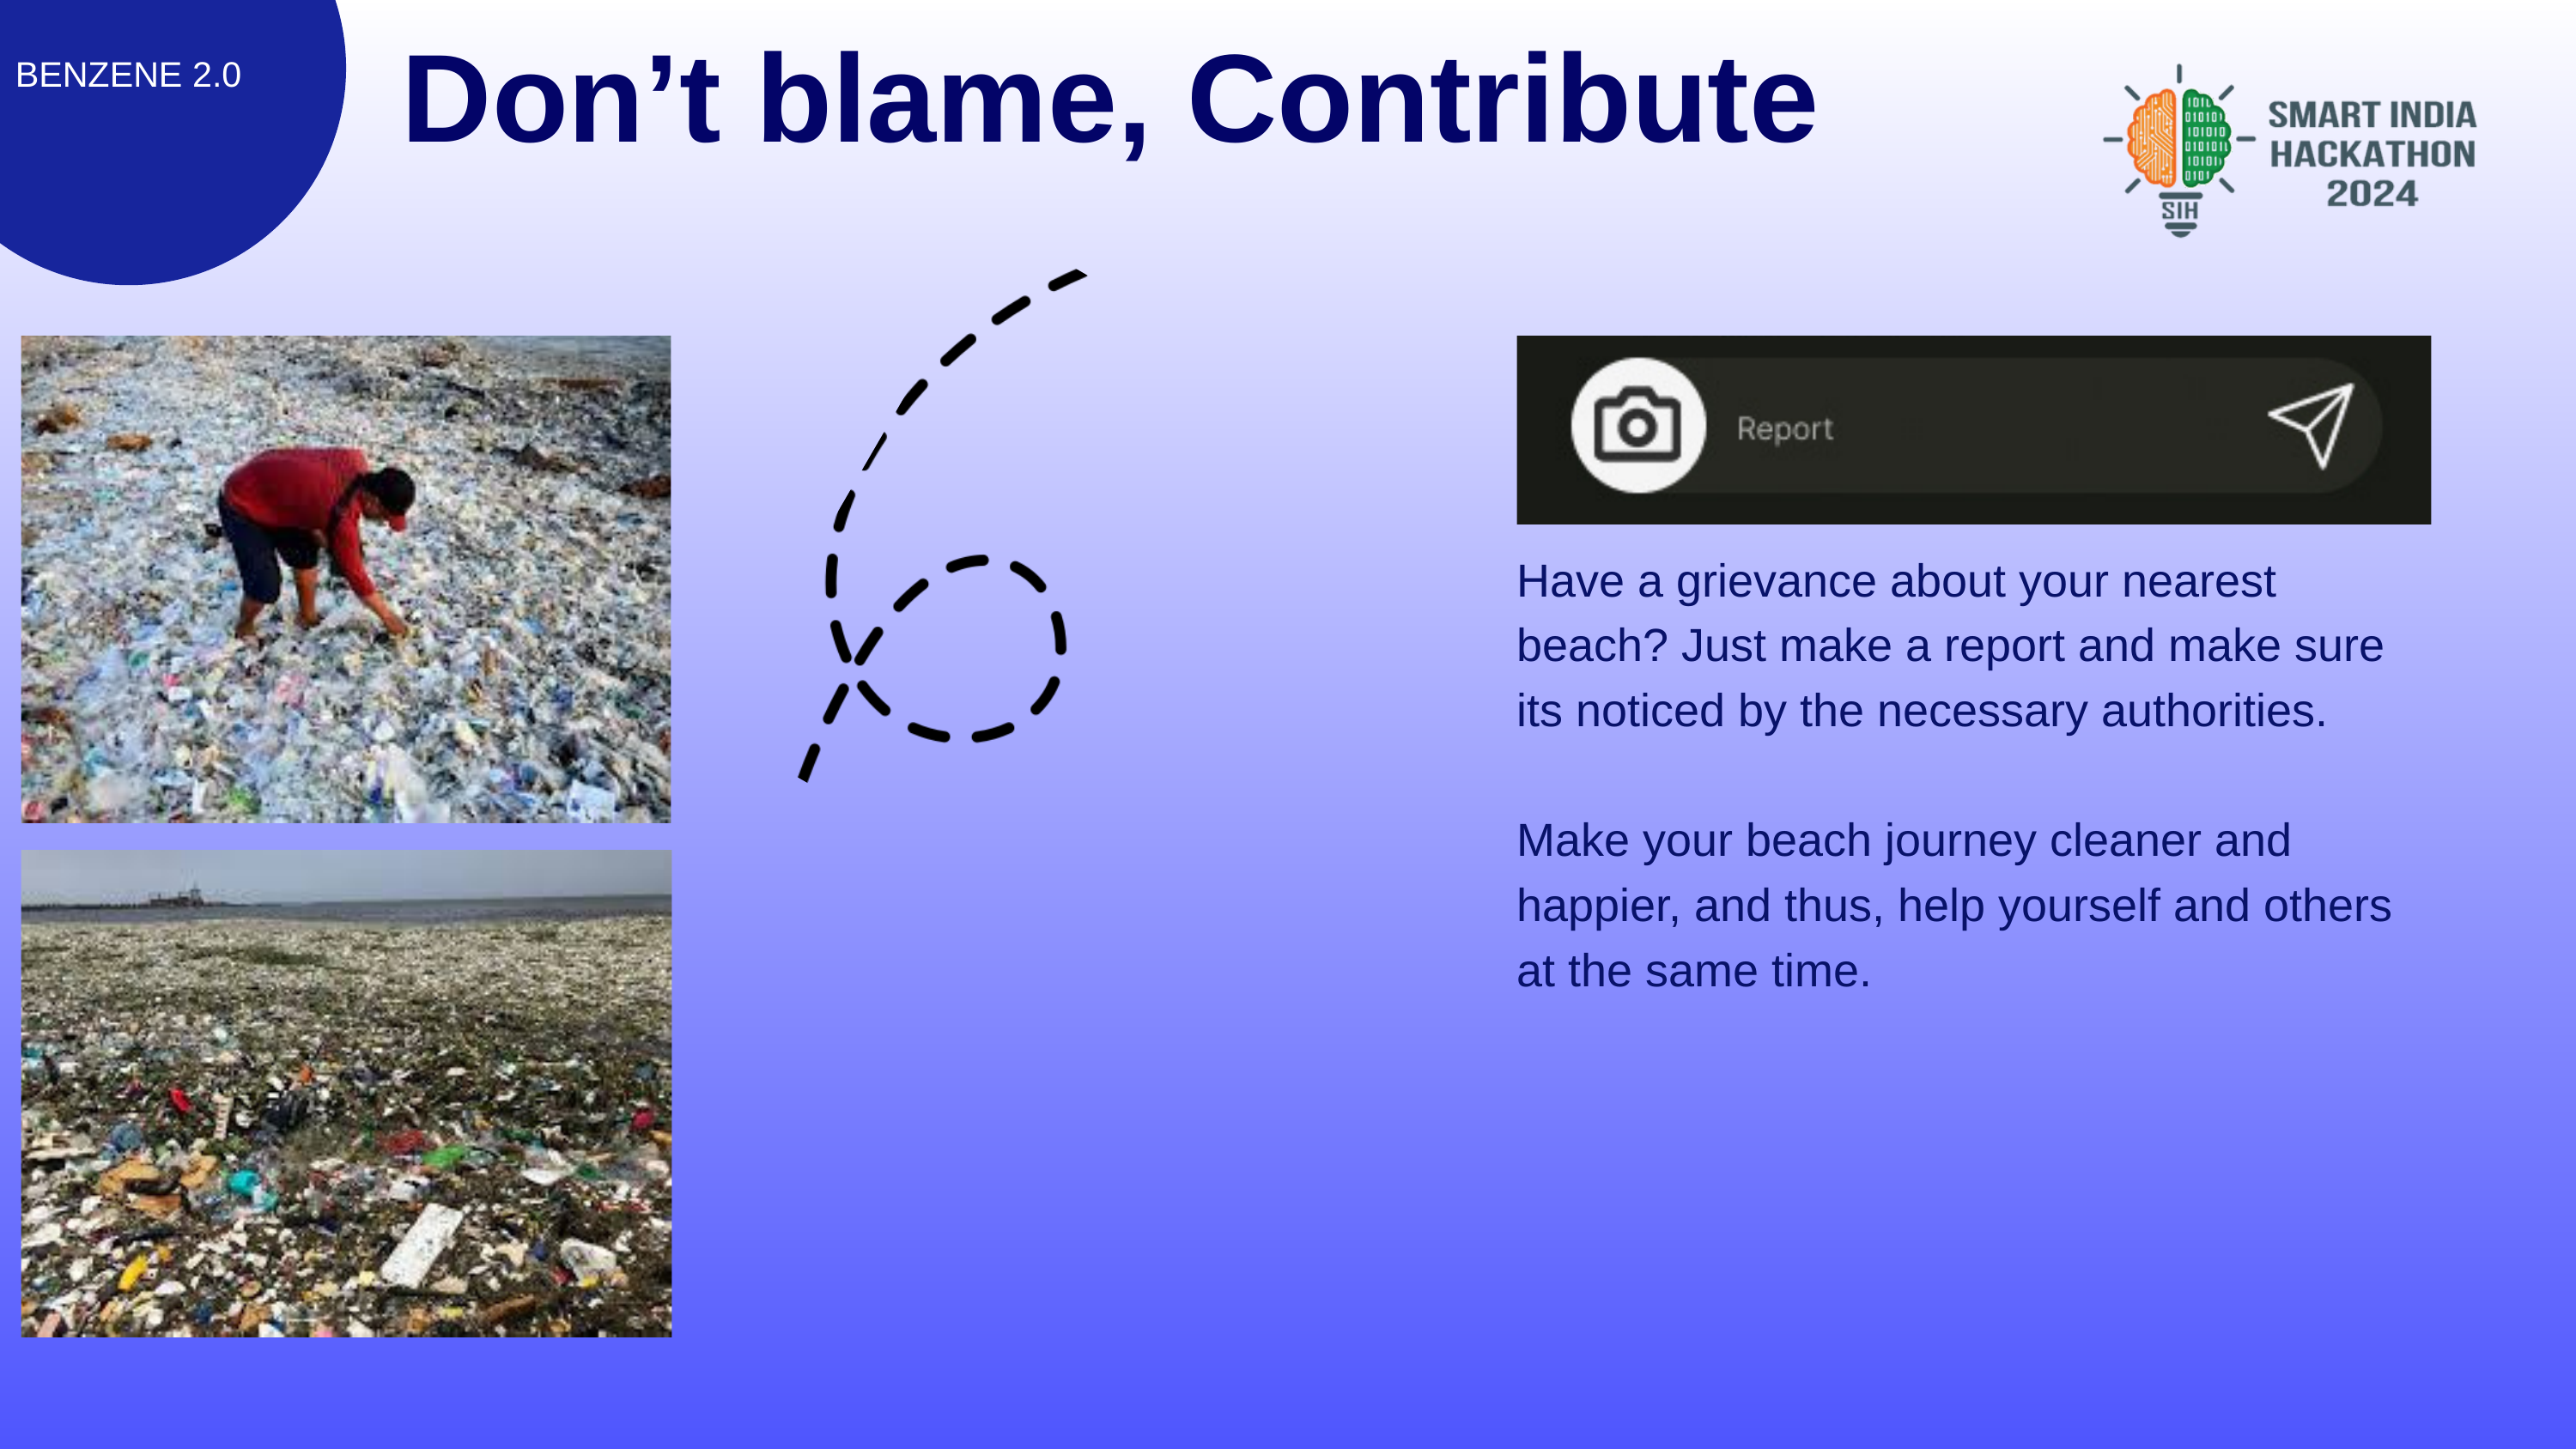

BENZENE 2.0
Don’t blame, Contribute

Have a grievance about your nearest beach? Just make a report and make sure its noticed by the necessary authorities.

Make your beach journey cleaner and happier, and thus, help yourself and others at the same time.